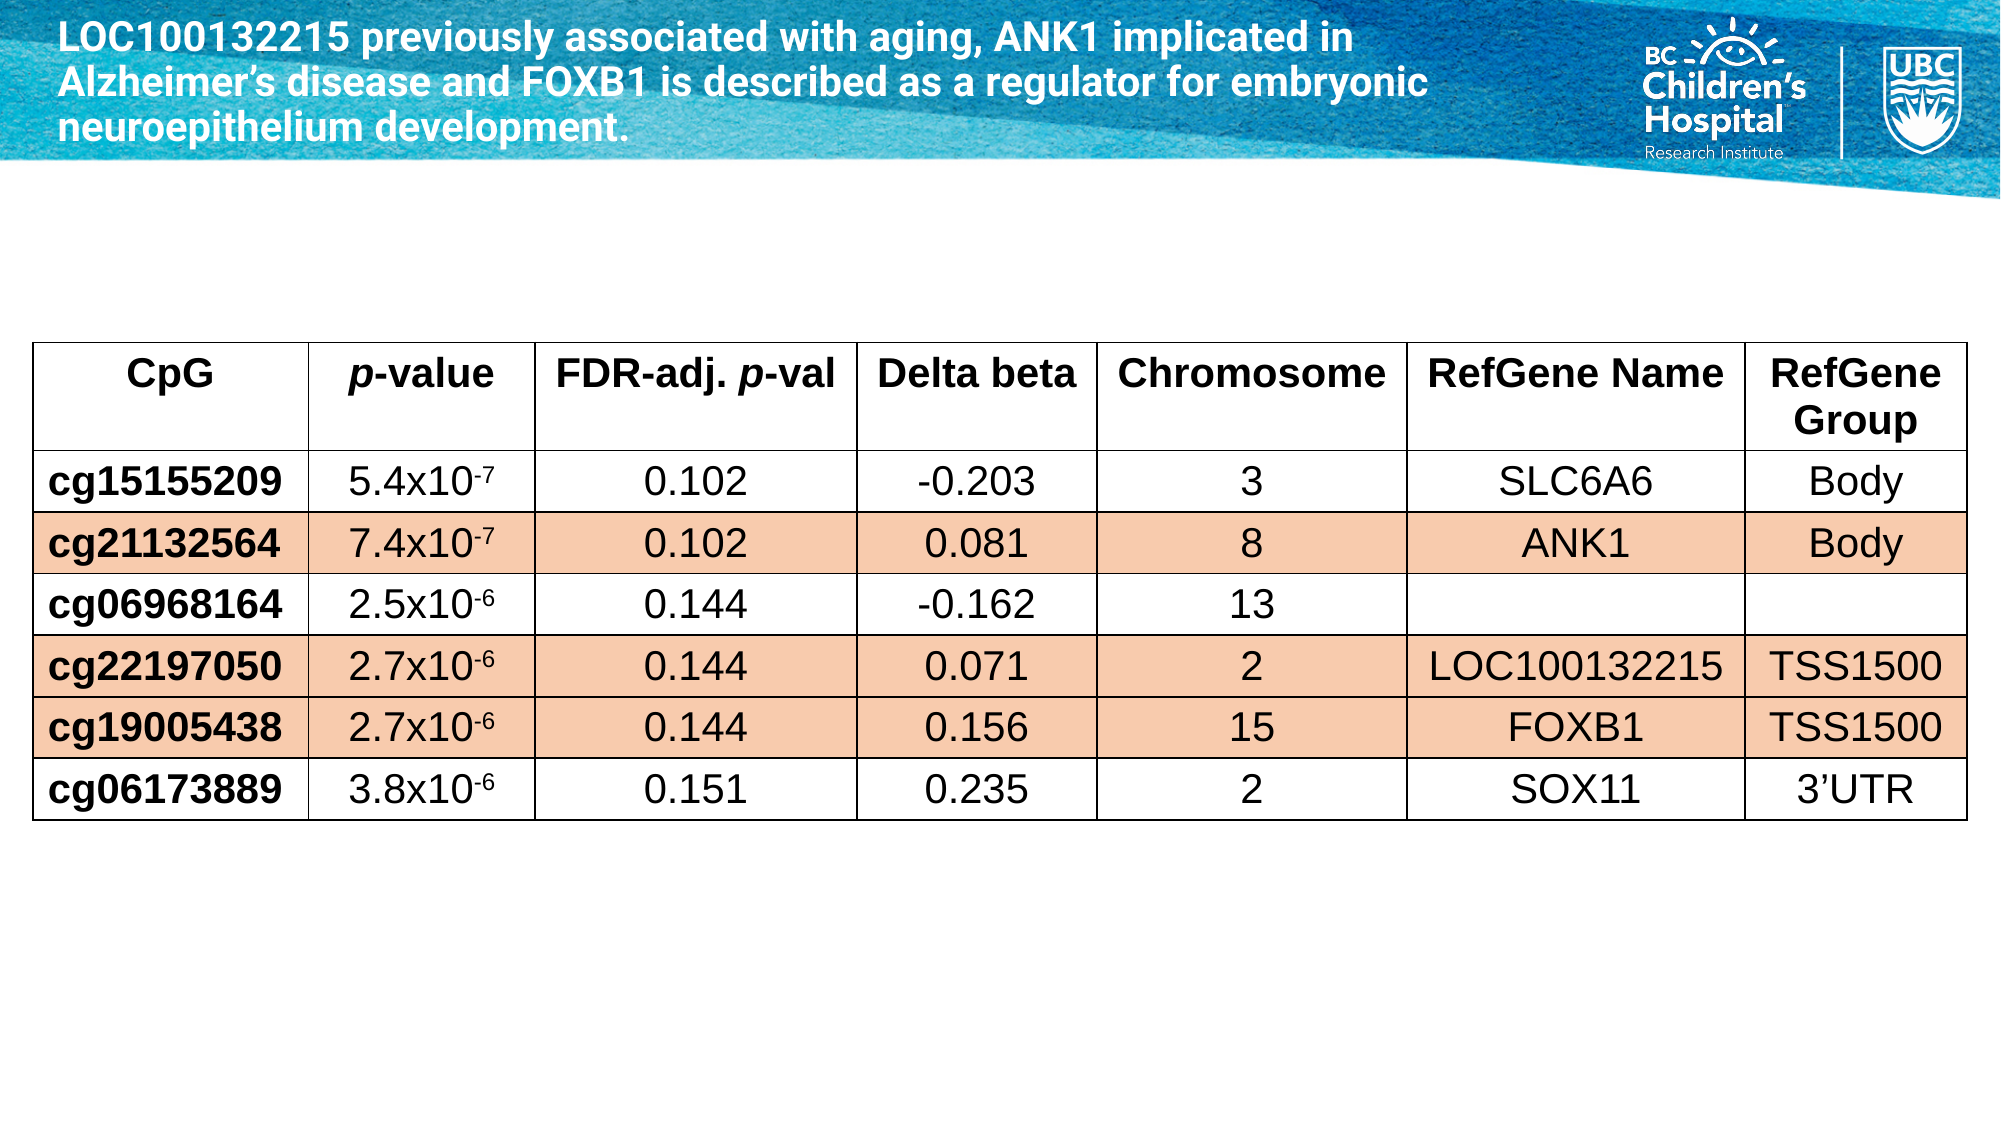

# LOC100132215 previously associated with aging, ANK1 implicated in Alzheimer’s disease and FOXB1 is described as a regulator for embryonic neuroepithelium development.
| CpG | p-value | FDR-adj. p-val | Delta beta | Chromosome | RefGene Name | RefGene Group |
| --- | --- | --- | --- | --- | --- | --- |
| cg15155209 | 5.4x10-7 | 0.102 | -0.203 | 3 | SLC6A6 | Body |
| cg21132564 | 7.4x10-7 | 0.102 | 0.081 | 8 | ANK1 | Body |
| cg06968164 | 2.5x10-6 | 0.144 | -0.162 | 13 |  |  |
| cg22197050 | 2.7x10-6 | 0.144 | 0.071 | 2 | LOC100132215 | TSS1500 |
| cg19005438 | 2.7x10-6 | 0.144 | 0.156 | 15 | FOXB1 | TSS1500 |
| cg06173889 | 3.8x10-6 | 0.151 | 0.235 | 2 | SOX11 | 3’UTR |